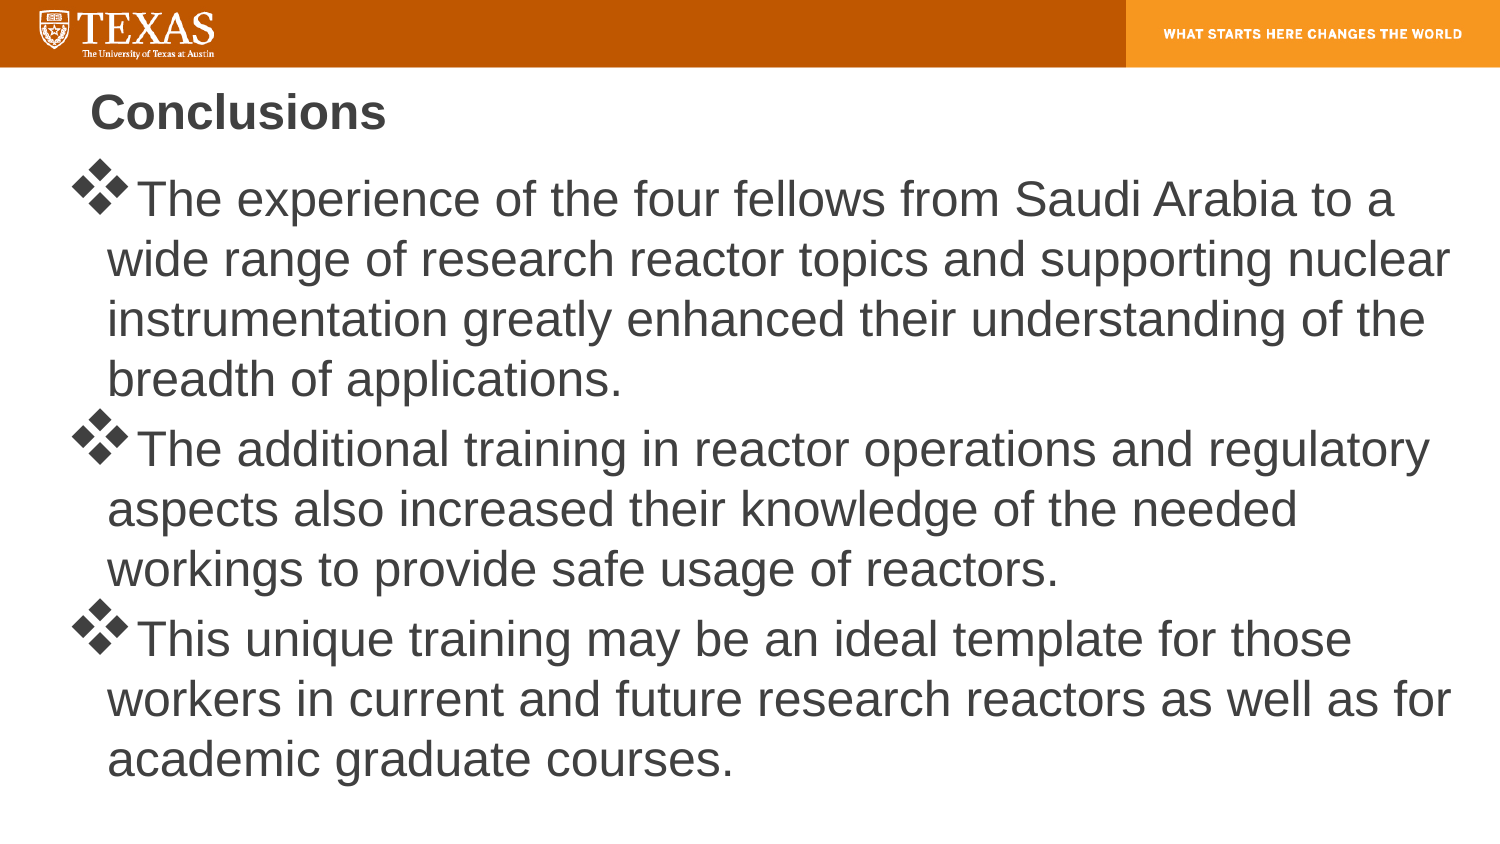

# Conclusions
The experience of the four fellows from Saudi Arabia to a wide range of research reactor topics and supporting nuclear instrumentation greatly enhanced their understanding of the breadth of applications.
The additional training in reactor operations and regulatory aspects also increased their knowledge of the needed workings to provide safe usage of reactors.
This unique training may be an ideal template for those workers in current and future research reactors as well as for academic graduate courses.